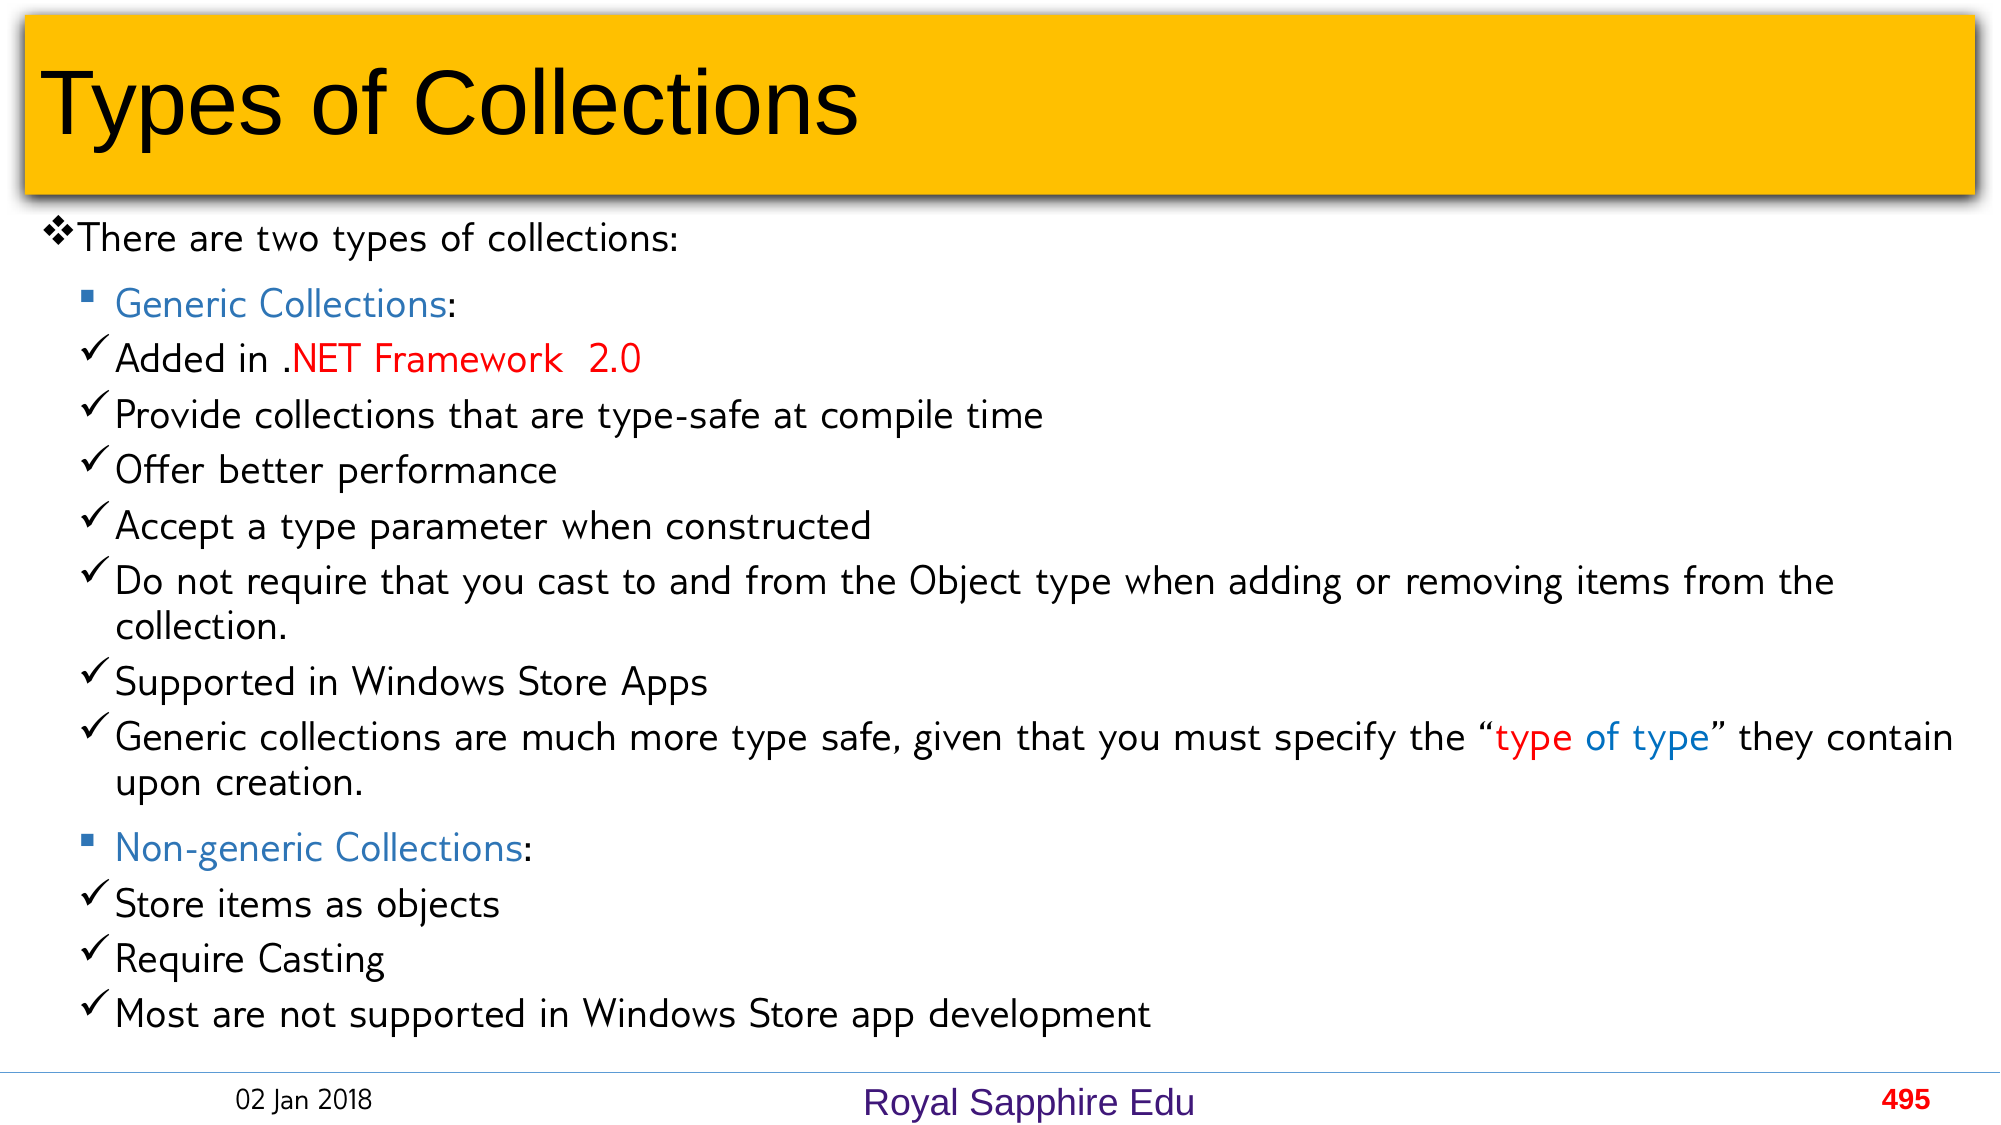

# Types of Collections
There are two types of collections:
Generic Collections:
Added in .NET Framework  2.0
Provide collections that are type-safe at compile time
Offer better performance
Accept a type parameter when constructed
Do not require that you cast to and from the Object type when adding or removing items from the collection.
Supported in Windows Store Apps
Generic collections are much more type safe, given that you must specify the “type of type” they contain upon creation.
Non-generic Collections:
Store items as objects
Require Casting
Most are not supported in Windows Store app development

02 Jan 2018
495